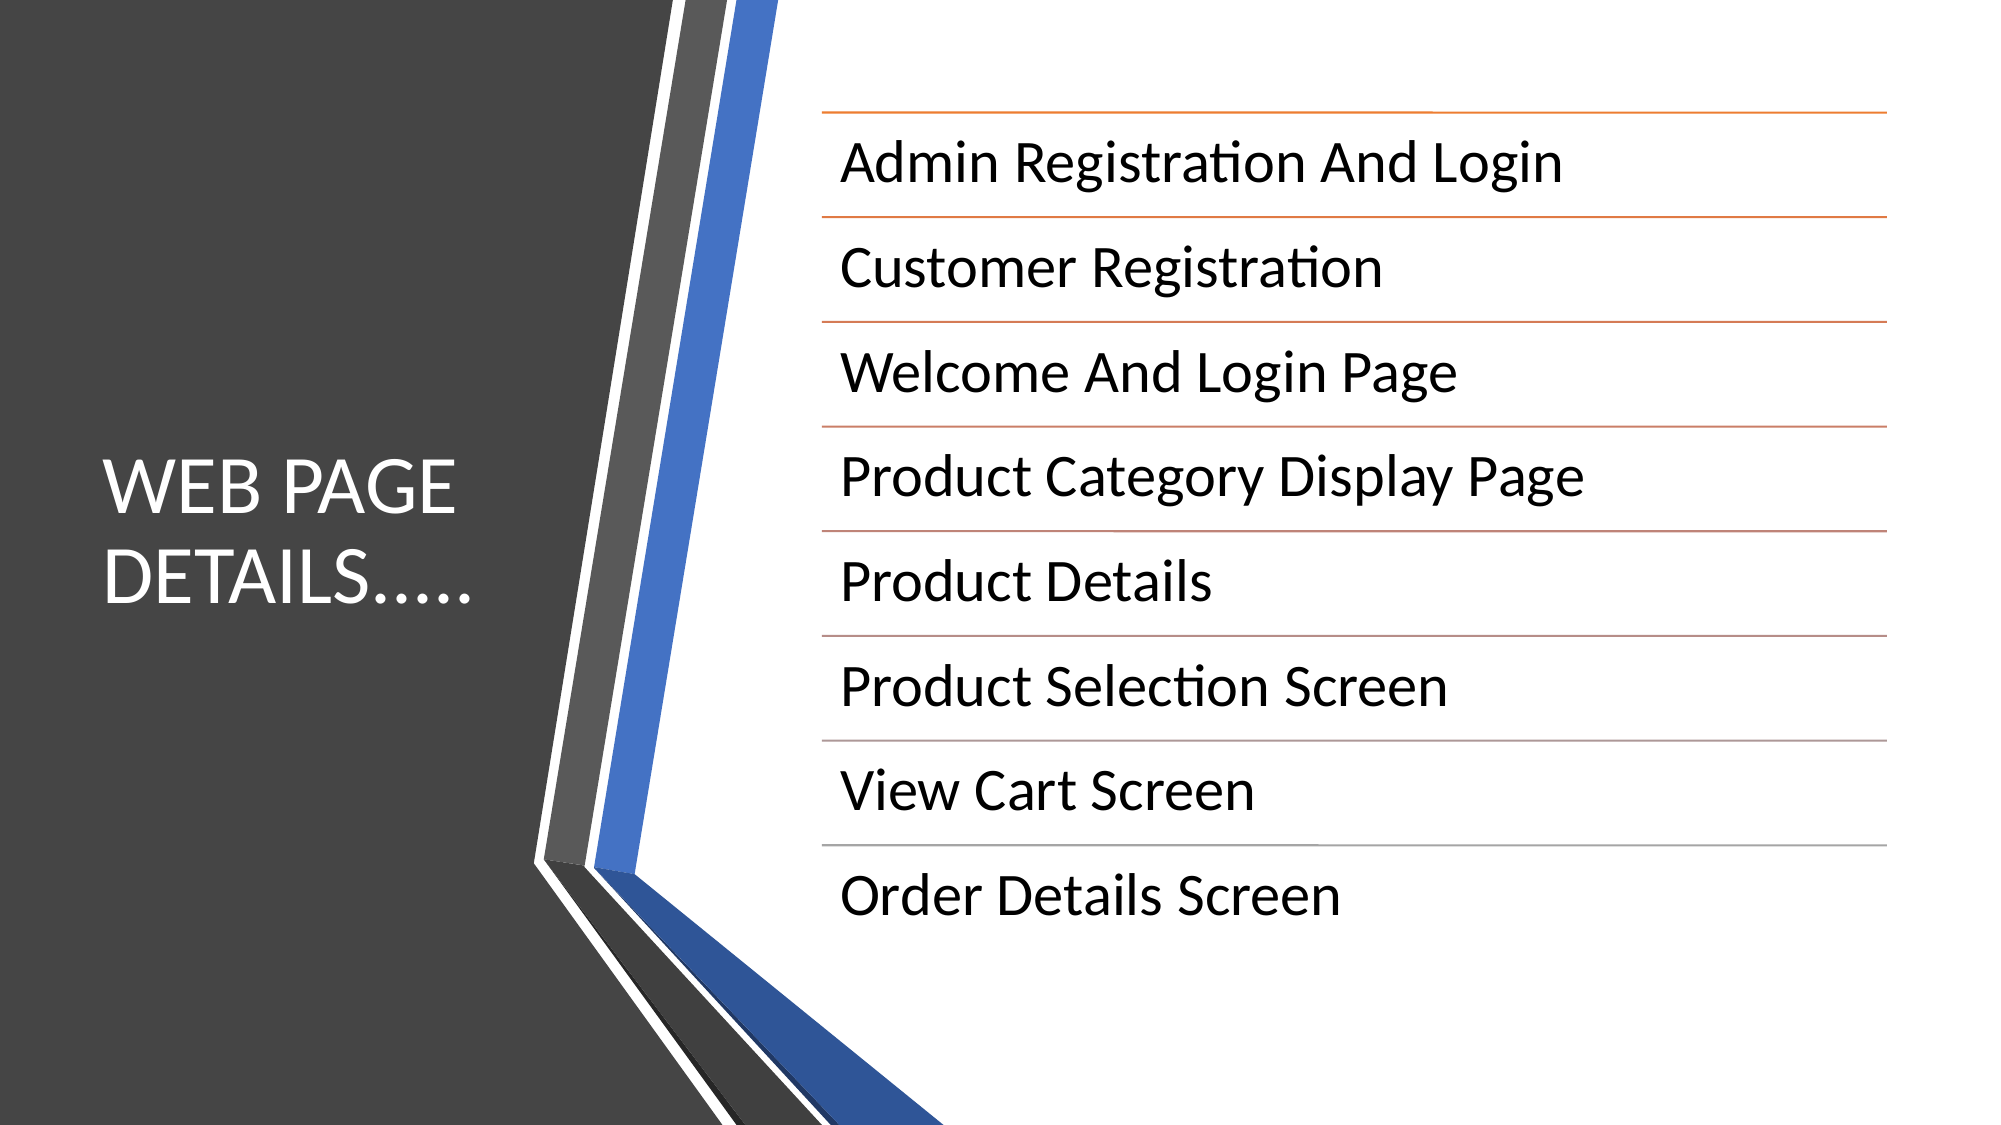

# WEB PAGE DETAILS.....
Admin Registration And Login
Customer Registration
Welcome And Login Page
Product Category Display Page
Product Details
Product Selection Screen
View Cart Screen
Order Details Screen